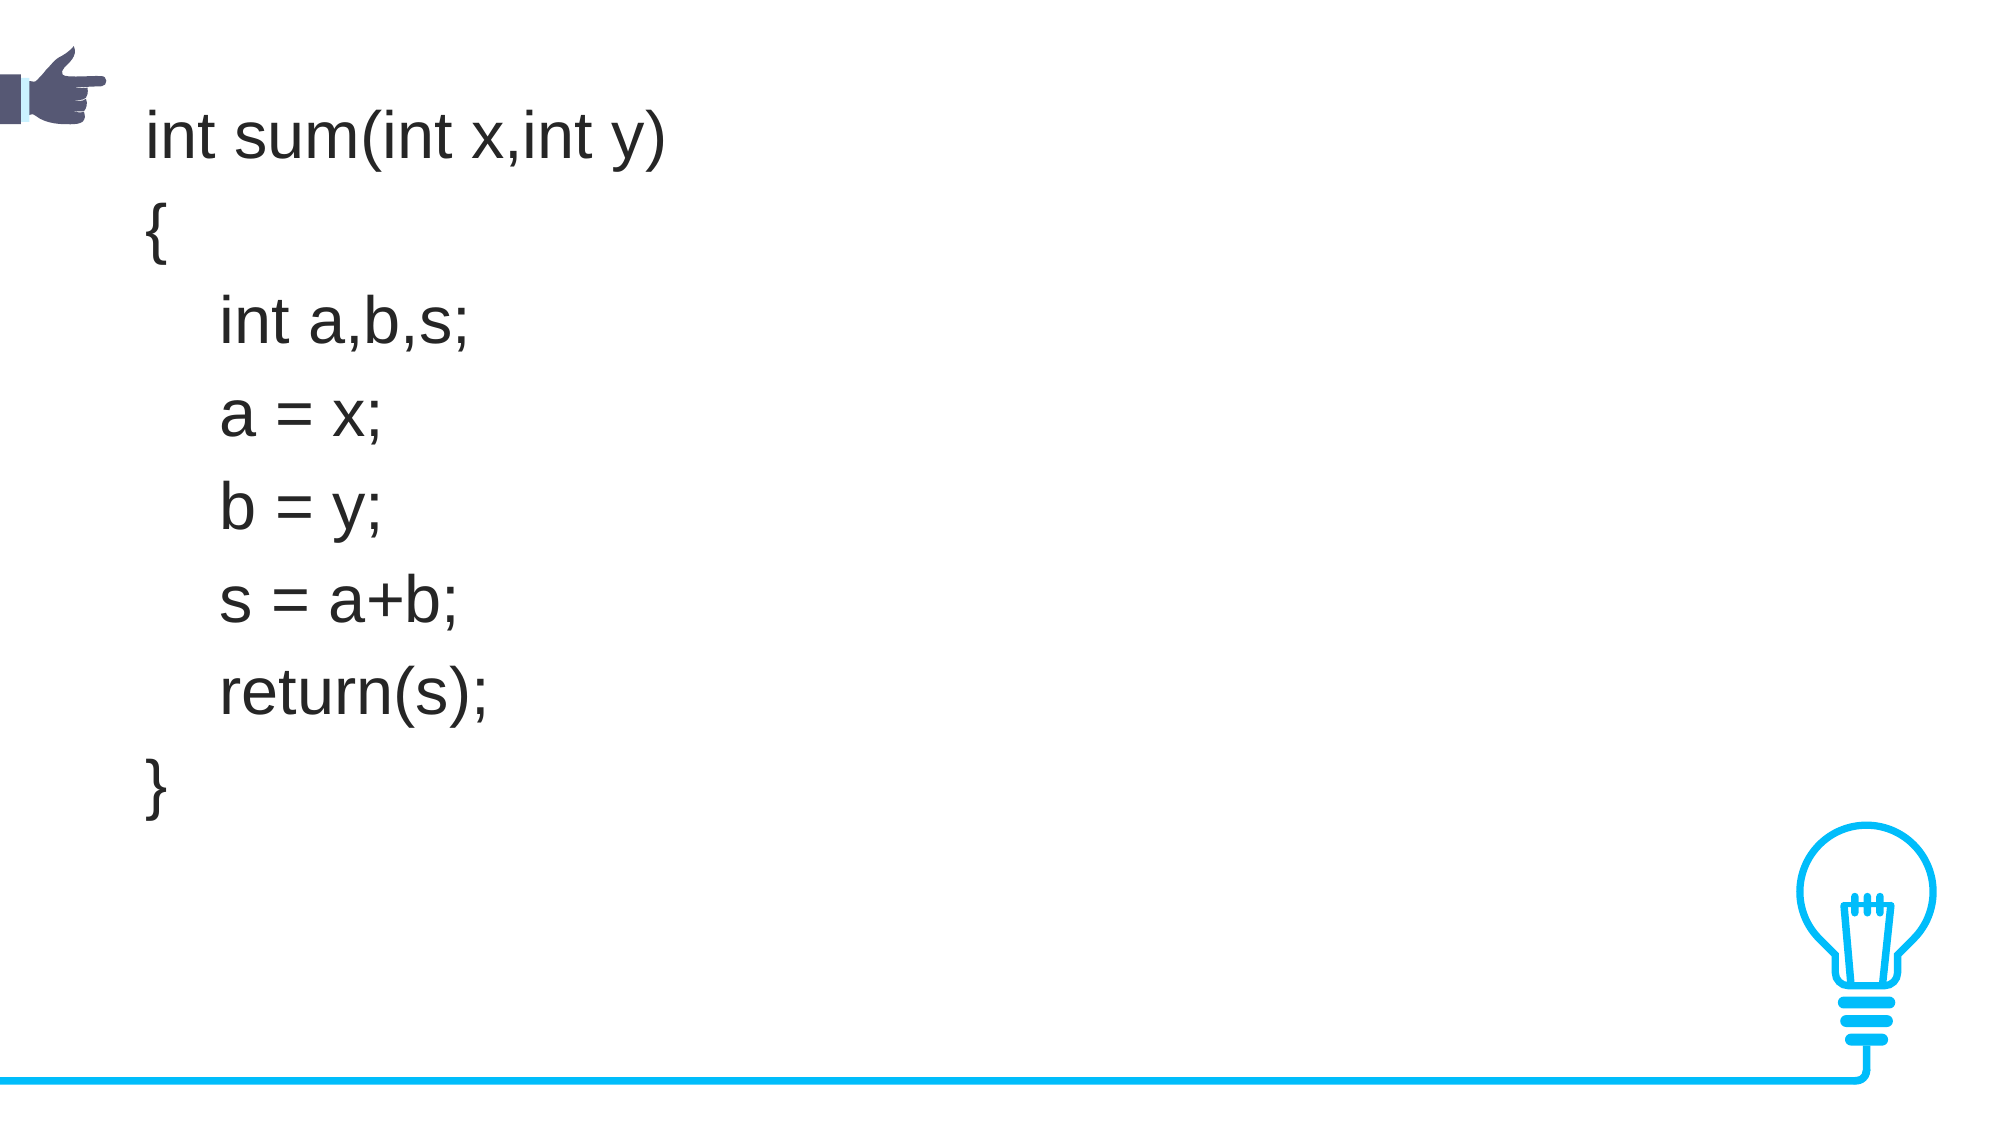

int sum(int x,int y)
{
    int a,b,s;
    a = x;
    b = y;
    s = a+b;
    return(s);
}